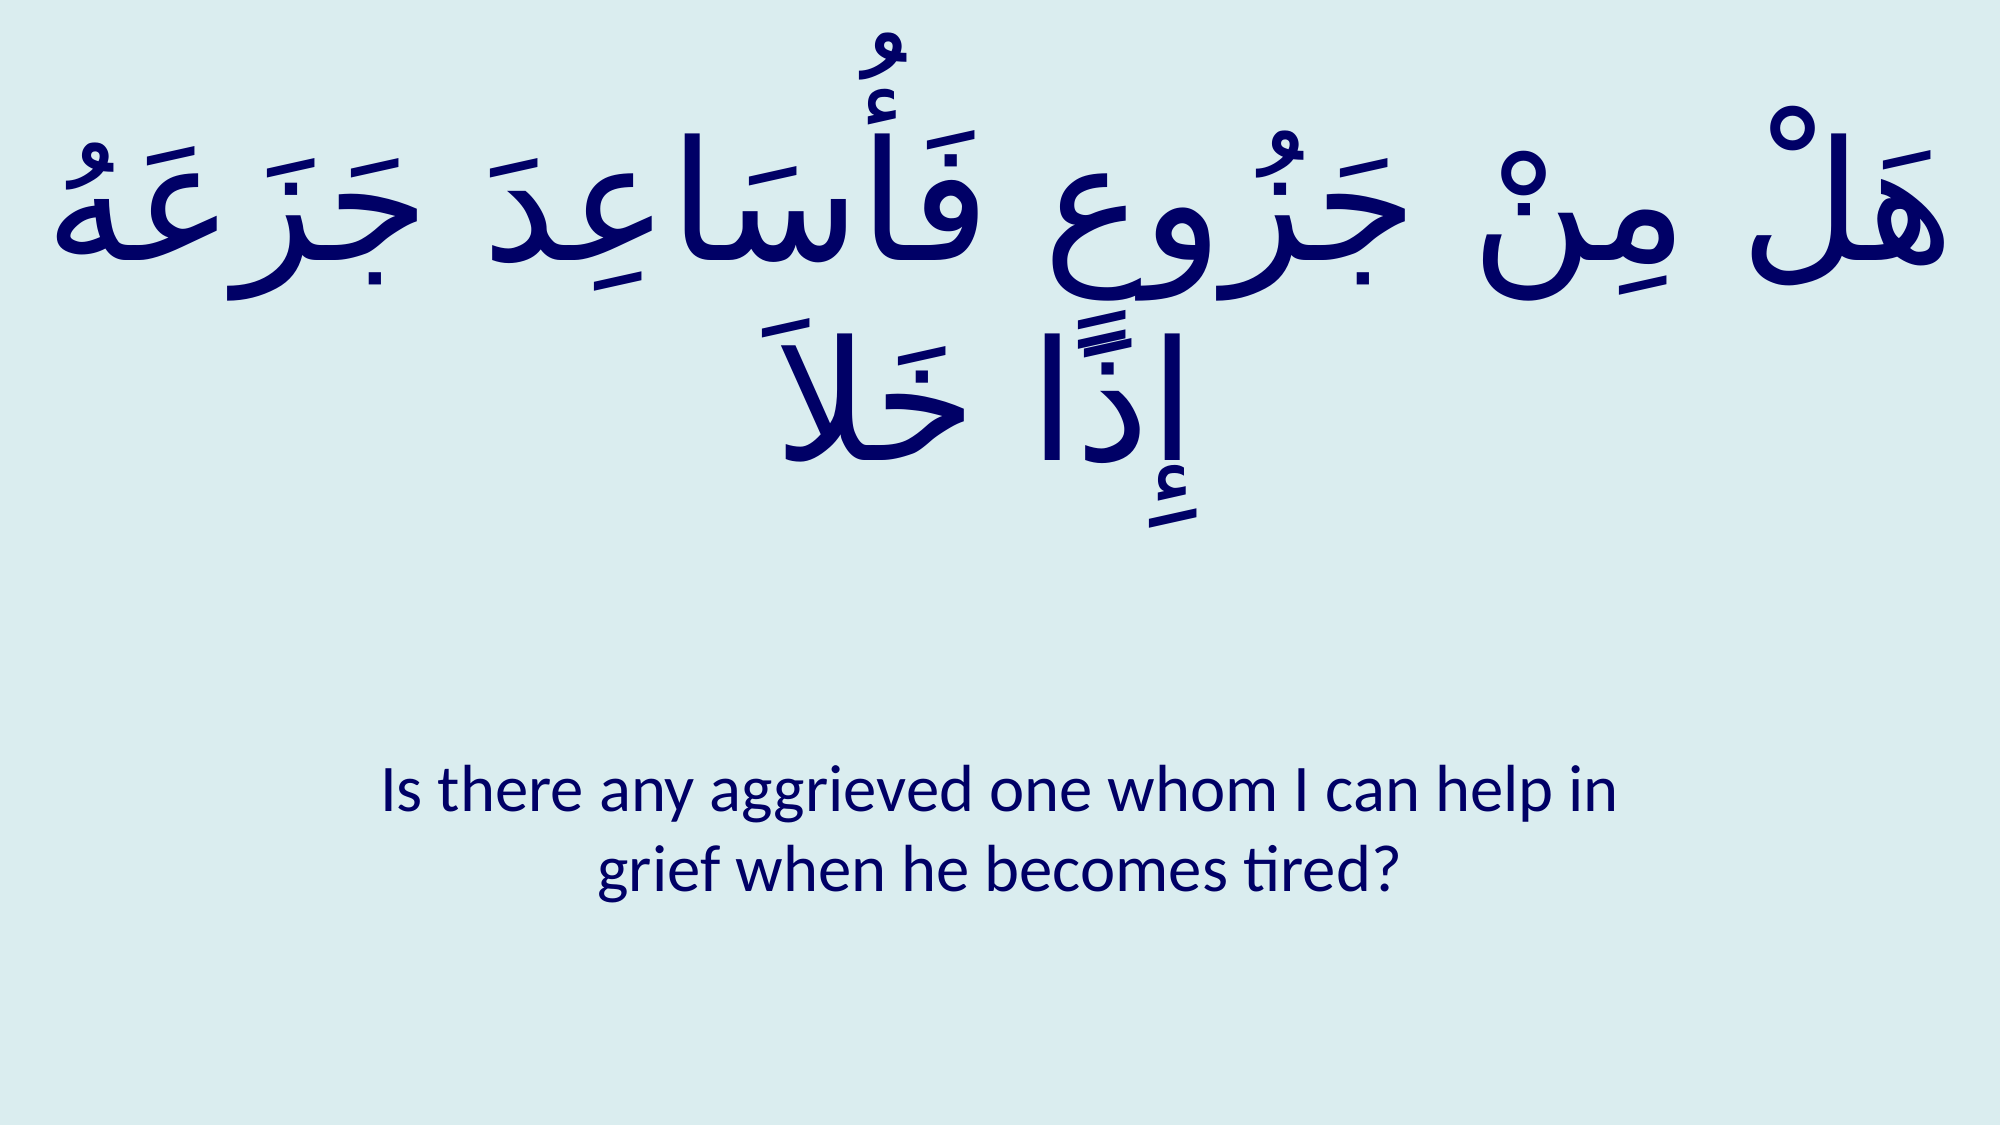

# هَلْ مِنْ جَزُوعٍ فَأُسَاعِدَ جَزَعَهُ إِذَا خَلاَ
Is there any aggrieved one whom I can help in grief when he becomes tired?